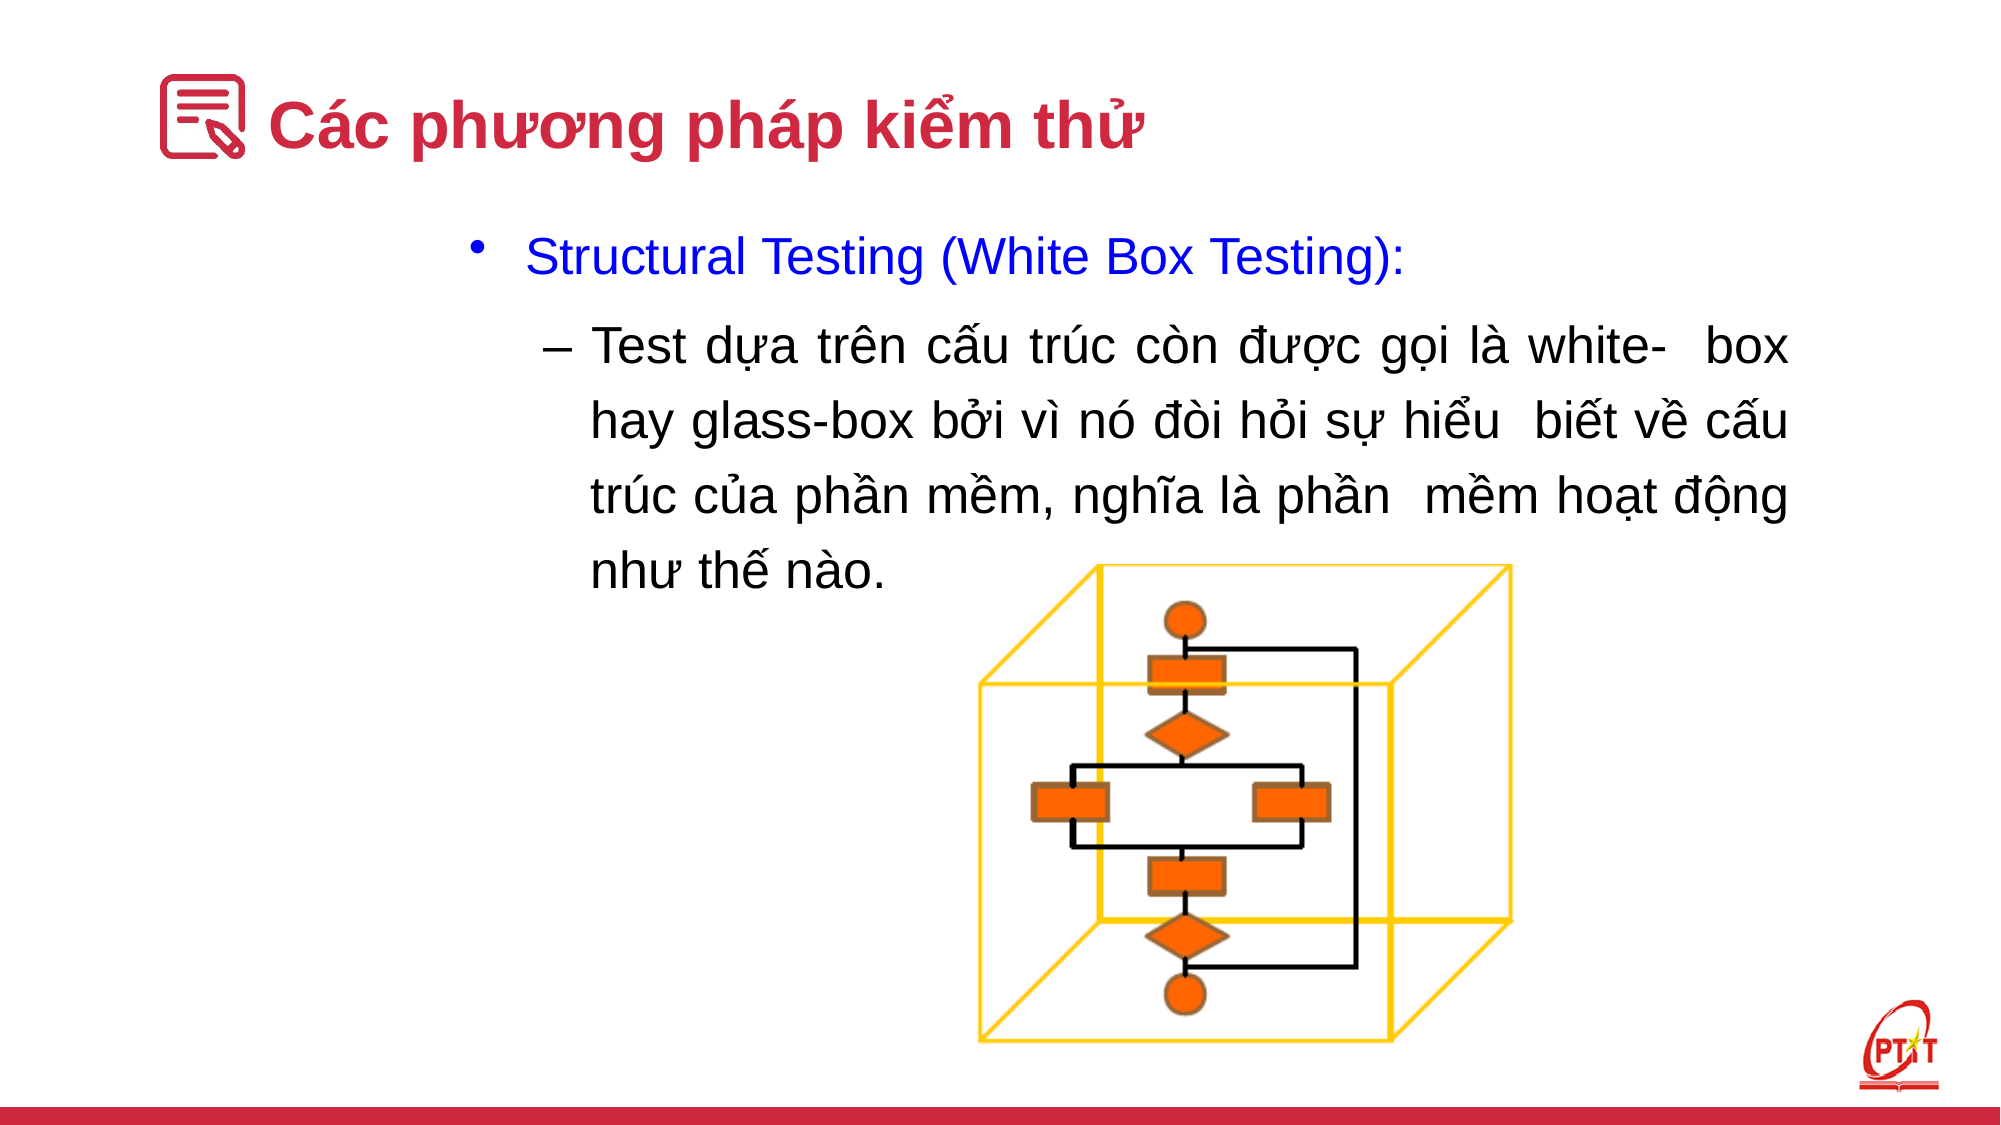

# Các phương pháp kiểm thử
Structural Testing (White Box Testing):
– Test dựa trên cấu trúc còn được gọi là white-  box hay glass-box bởi vì nó đòi hỏi sự hiểu  biết về cấu trúc của phần mềm, nghĩa là phần  mềm hoạt động như thế nào.